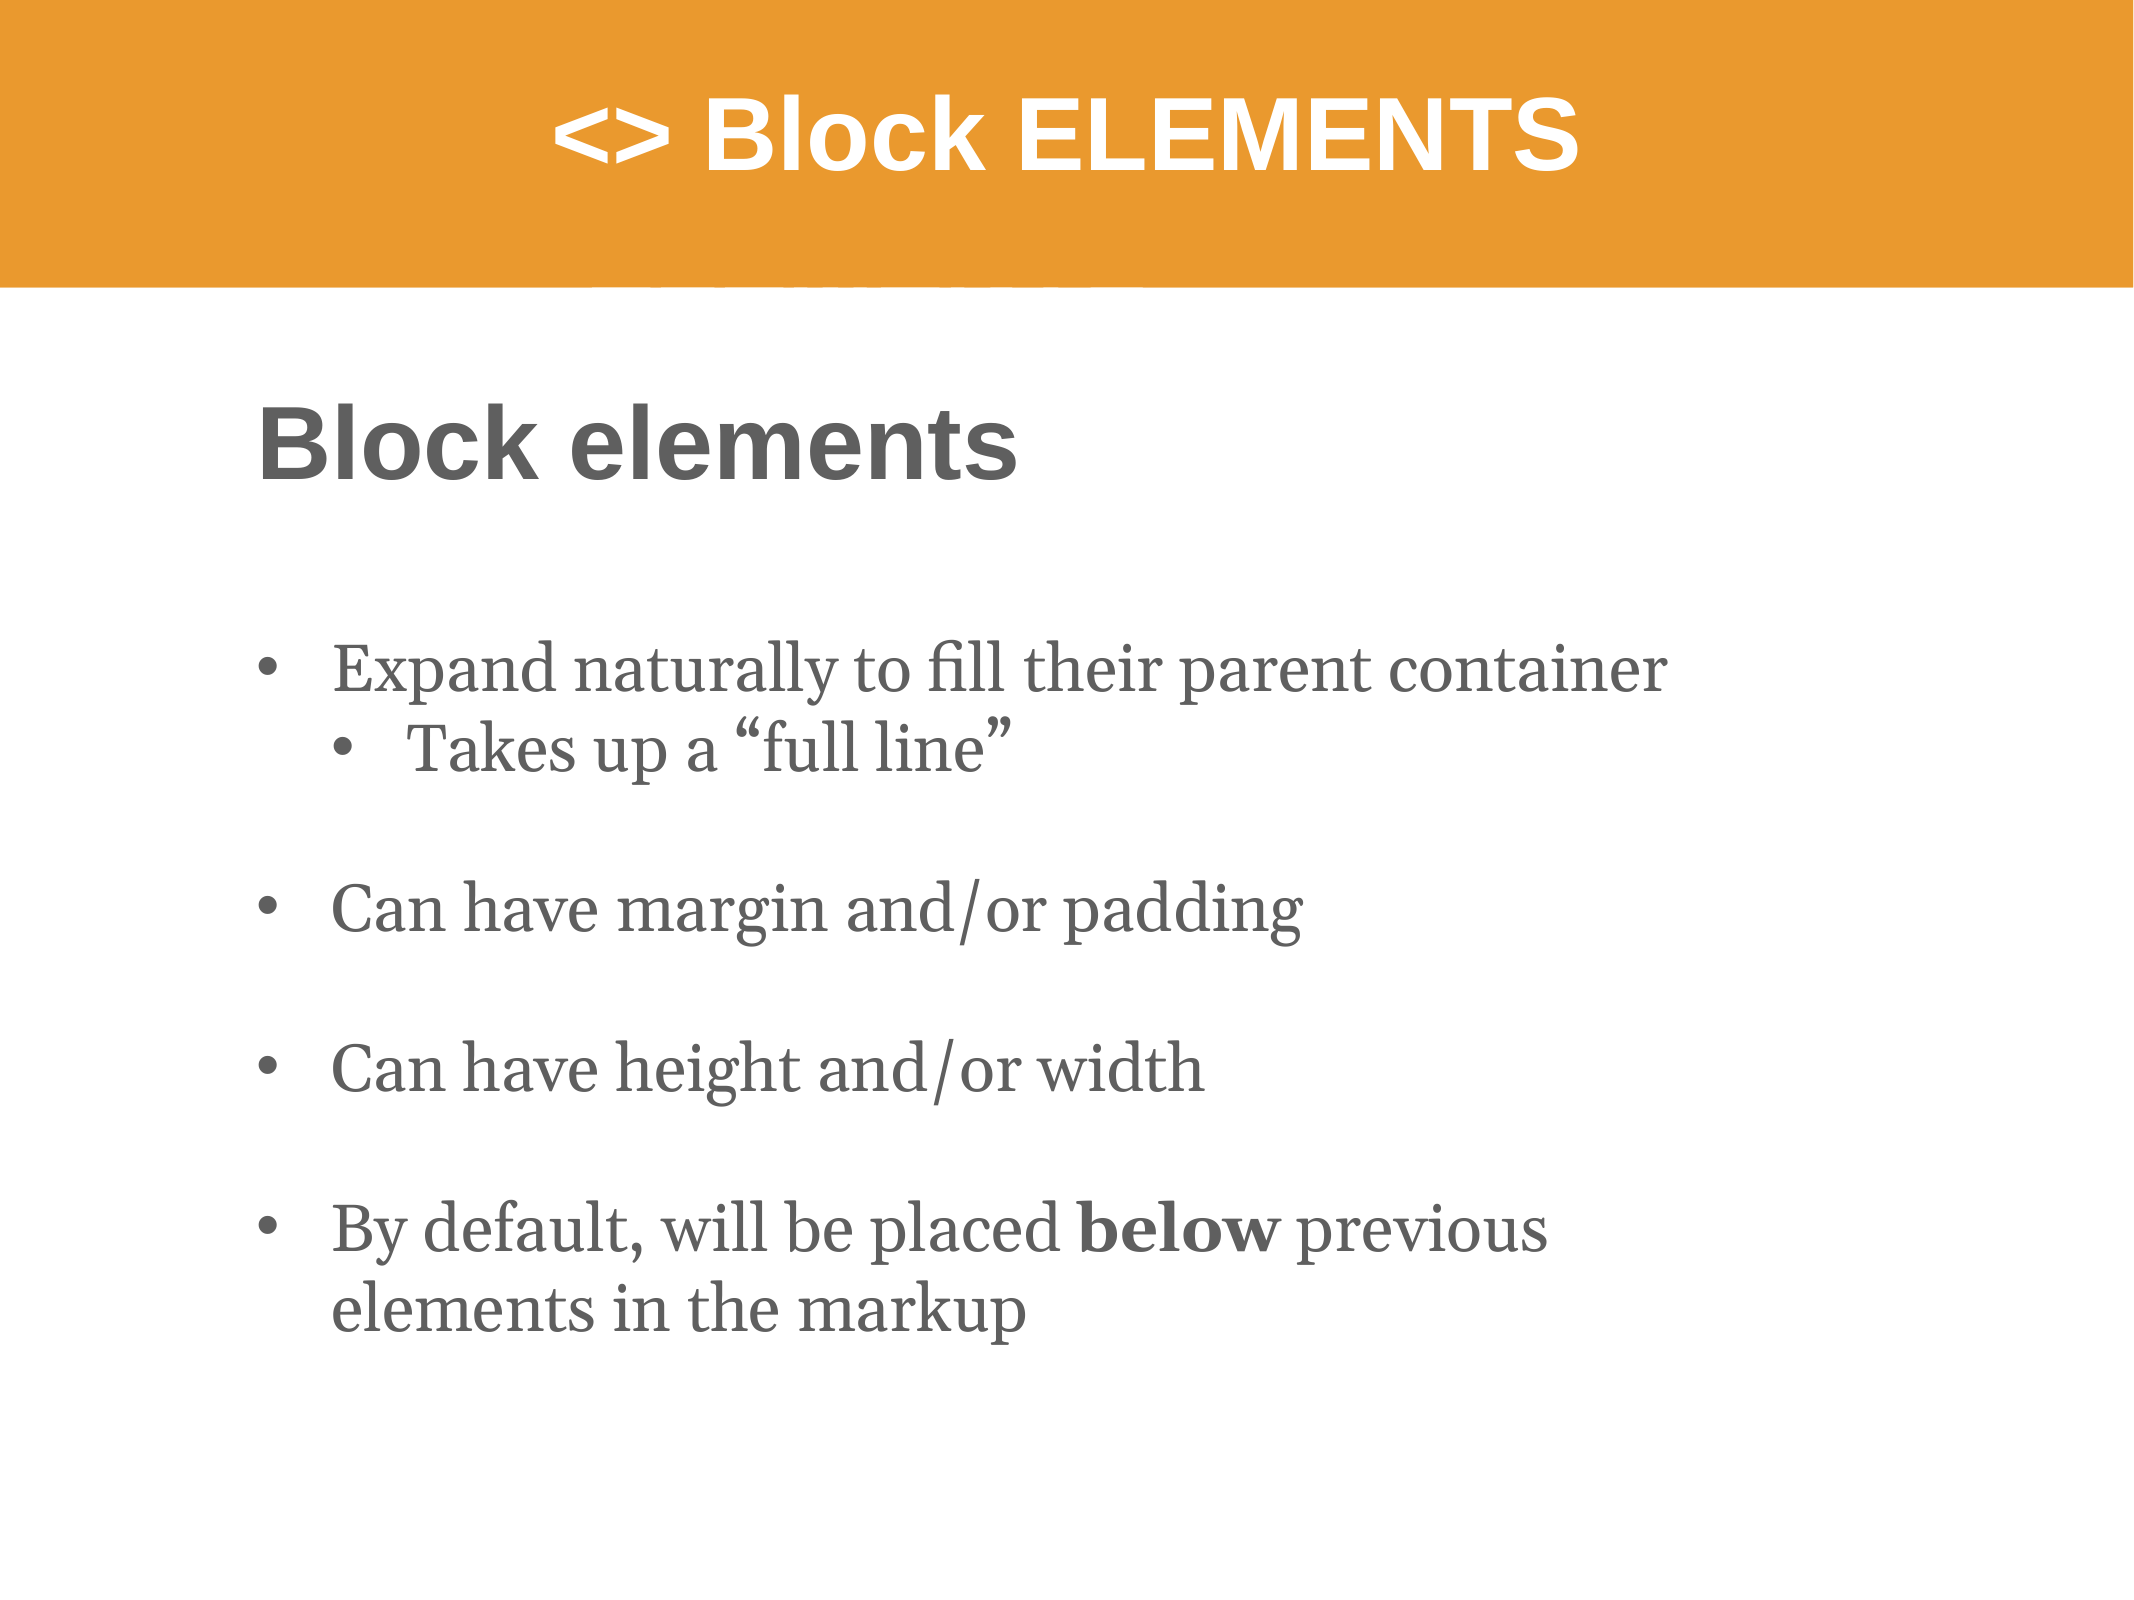

<> Block ELEMENTS
# <> Block ELEMENTS
Block elements

Expand naturally to fill their parent container
Takes up a “full line”

Can have margin and/or padding

Can have height and/or width

By default, will be placed below previous elements in the markup